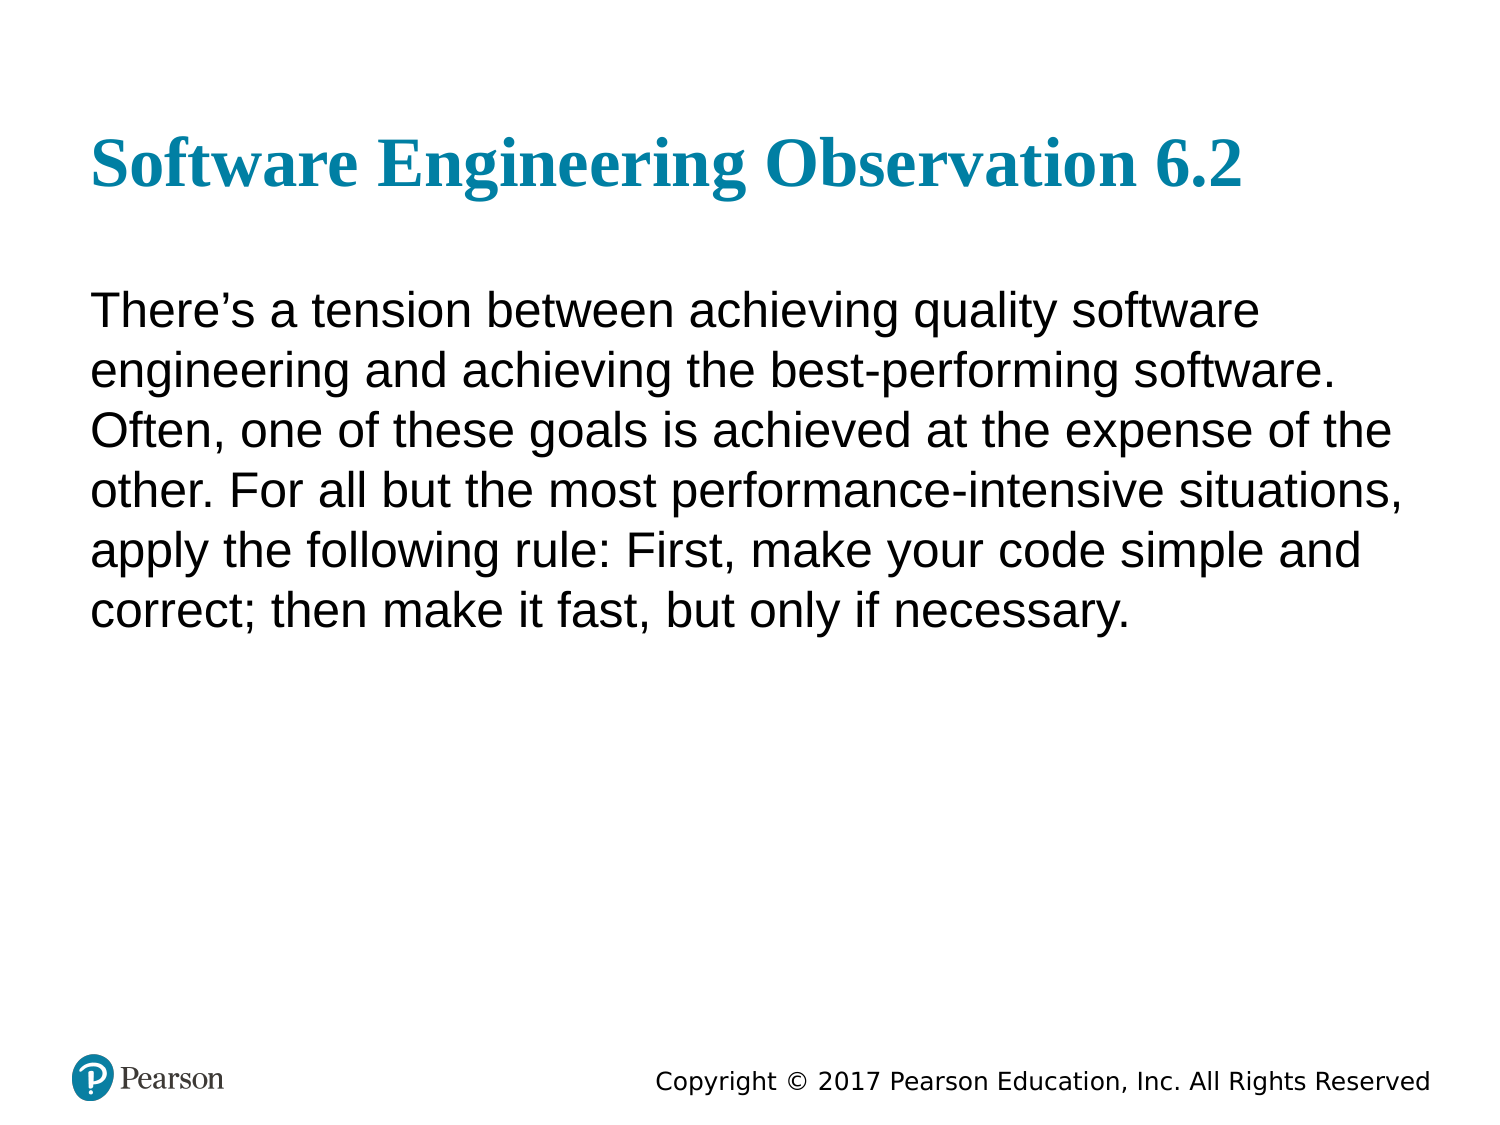

# Software Engineering Observation 6.2
There’s a tension between achieving quality software engineering and achieving the best-performing software. Often, one of these goals is achieved at the expense of the other. For all but the most performance-intensive situations, apply the following rule: First, make your code simple and correct; then make it fast, but only if necessary.